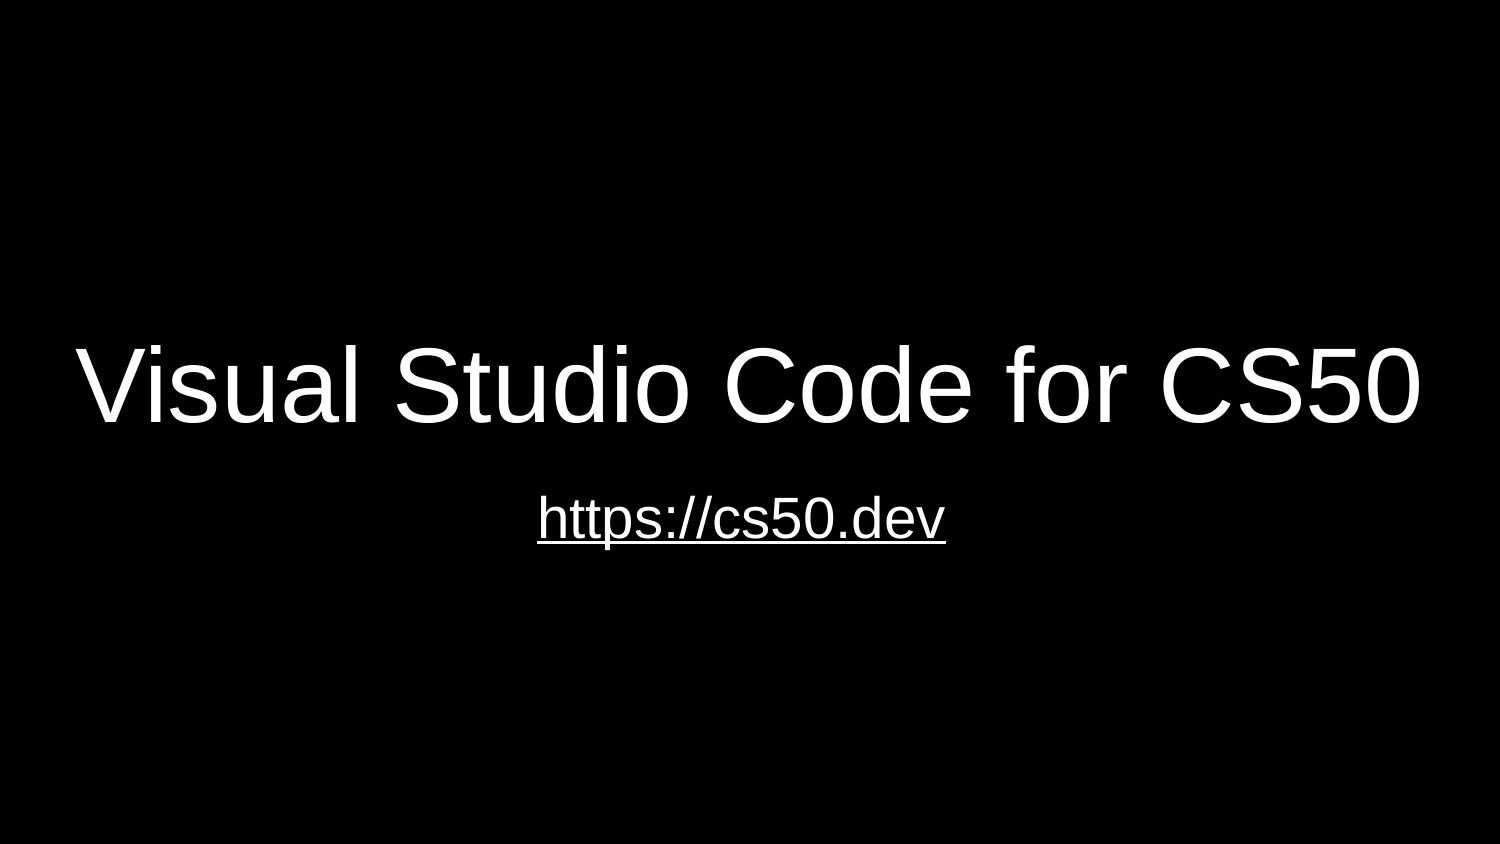

# Visual Studio Code for CS50
https://cs50.dev